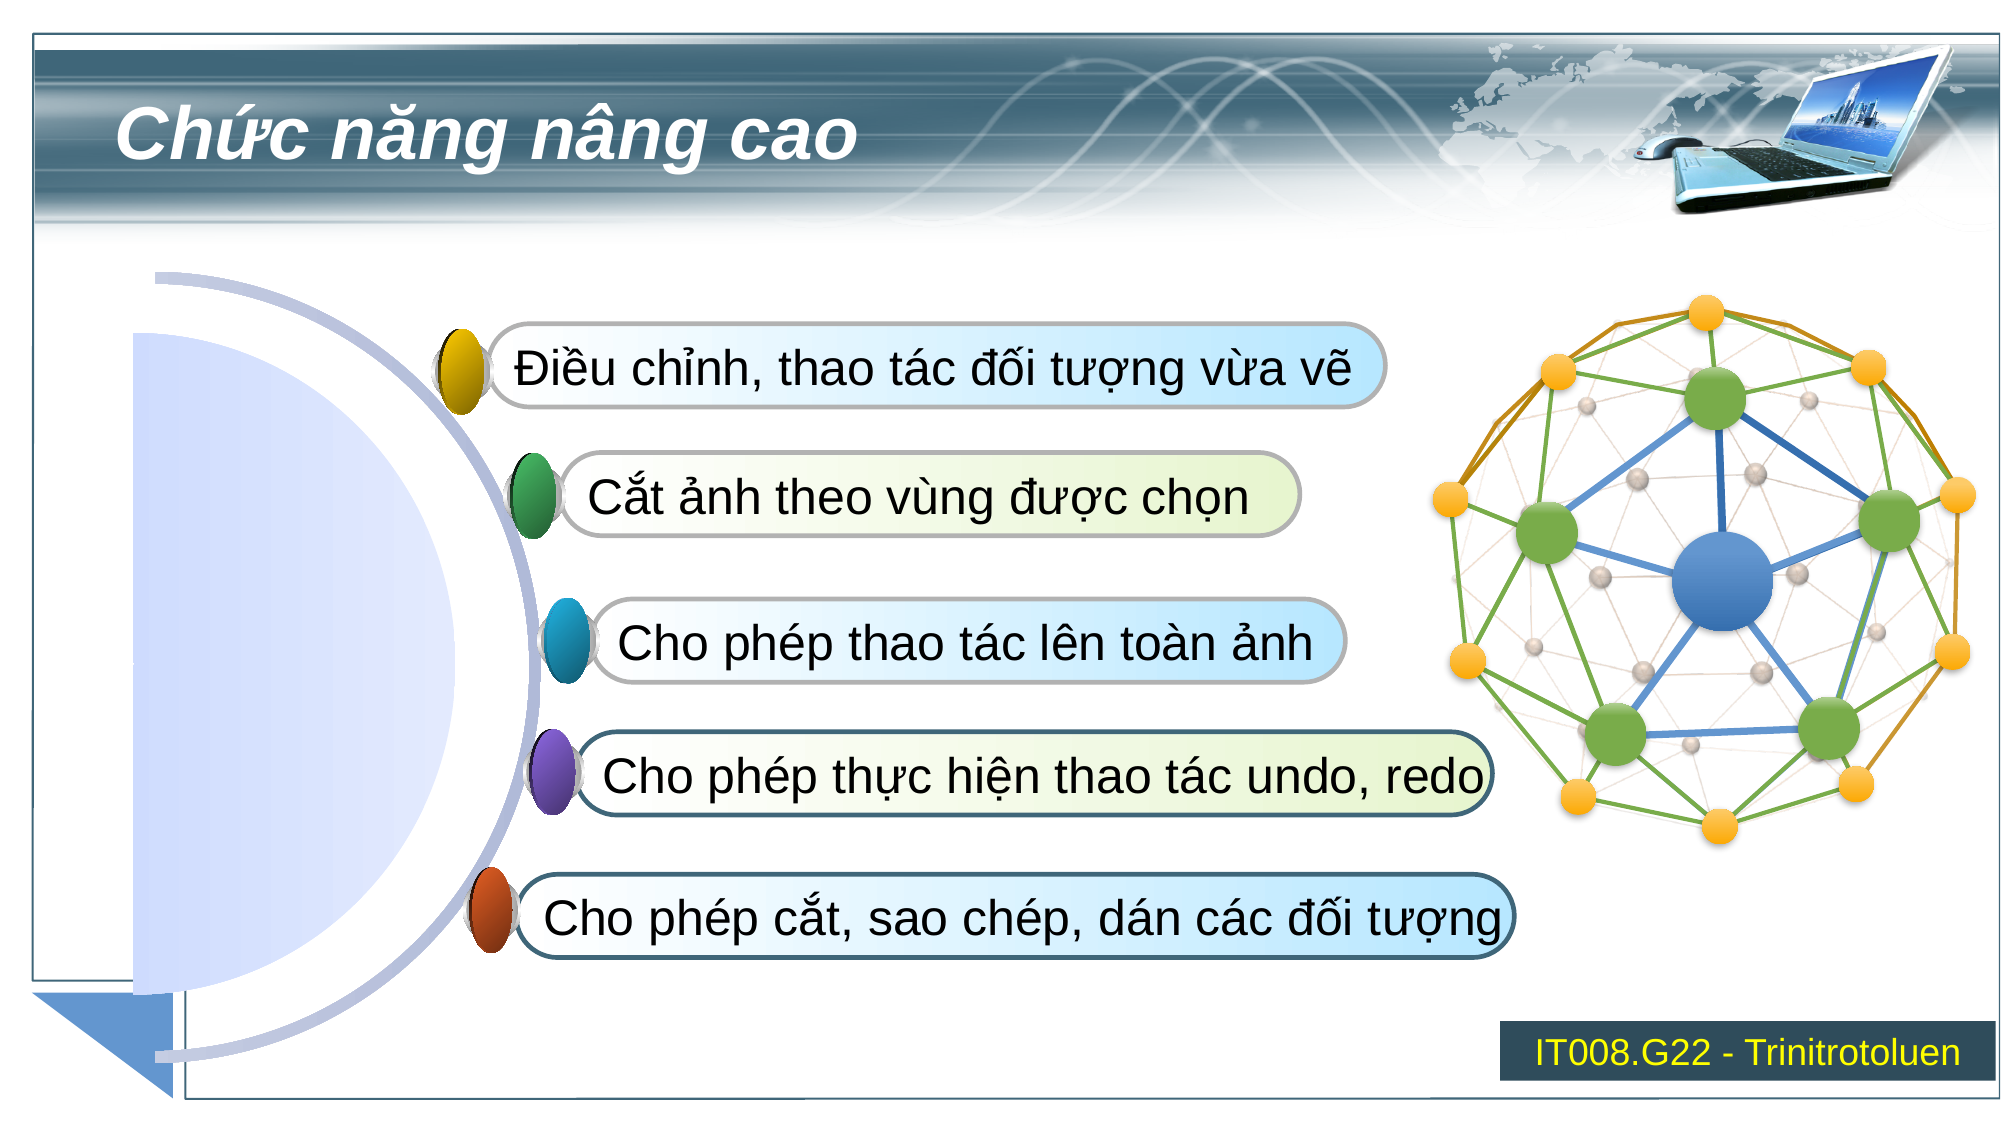

# Chức năng nâng cao

Điều chỉnh, thao tác đối tượng vừa vẽ

Cắt ảnh theo vùng được chọn

Cho phép thao tác lên toàn ảnh

Cho phép thực hiện thao tác undo, redo

Cho phép cắt, sao chép, dán các đối tượng
IT008.G22 - Trinitrotoluen